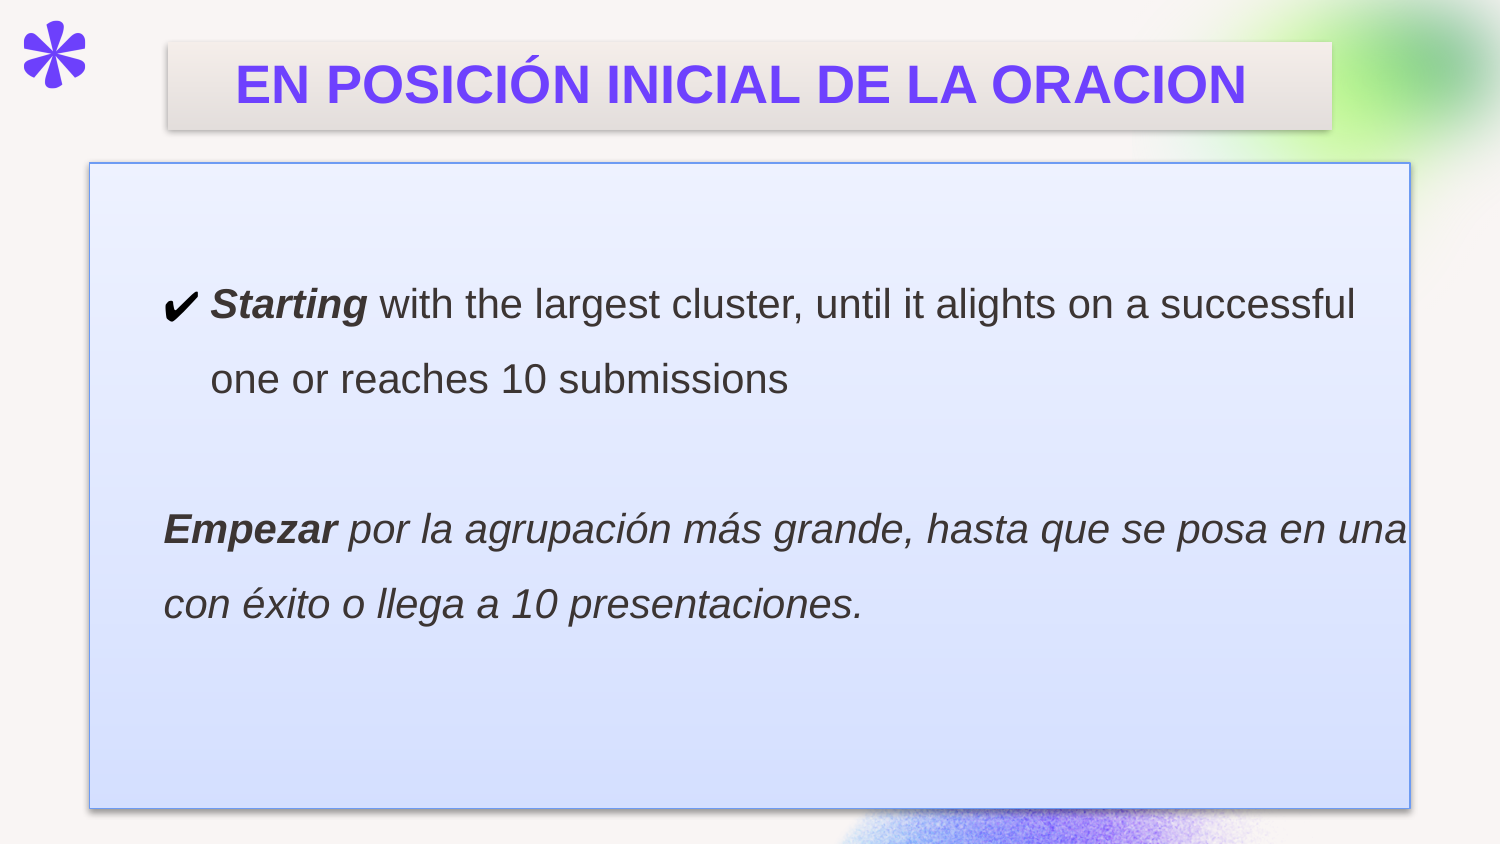

EN POSICIÓN INICIAL DE LA ORACION

Starting with the largest cluster, until it alights on a successful one or reaches 10 submissions

Empezar por la agrupación más grande, hasta que se posa en una con éxito o llega a 10 presentaciones.